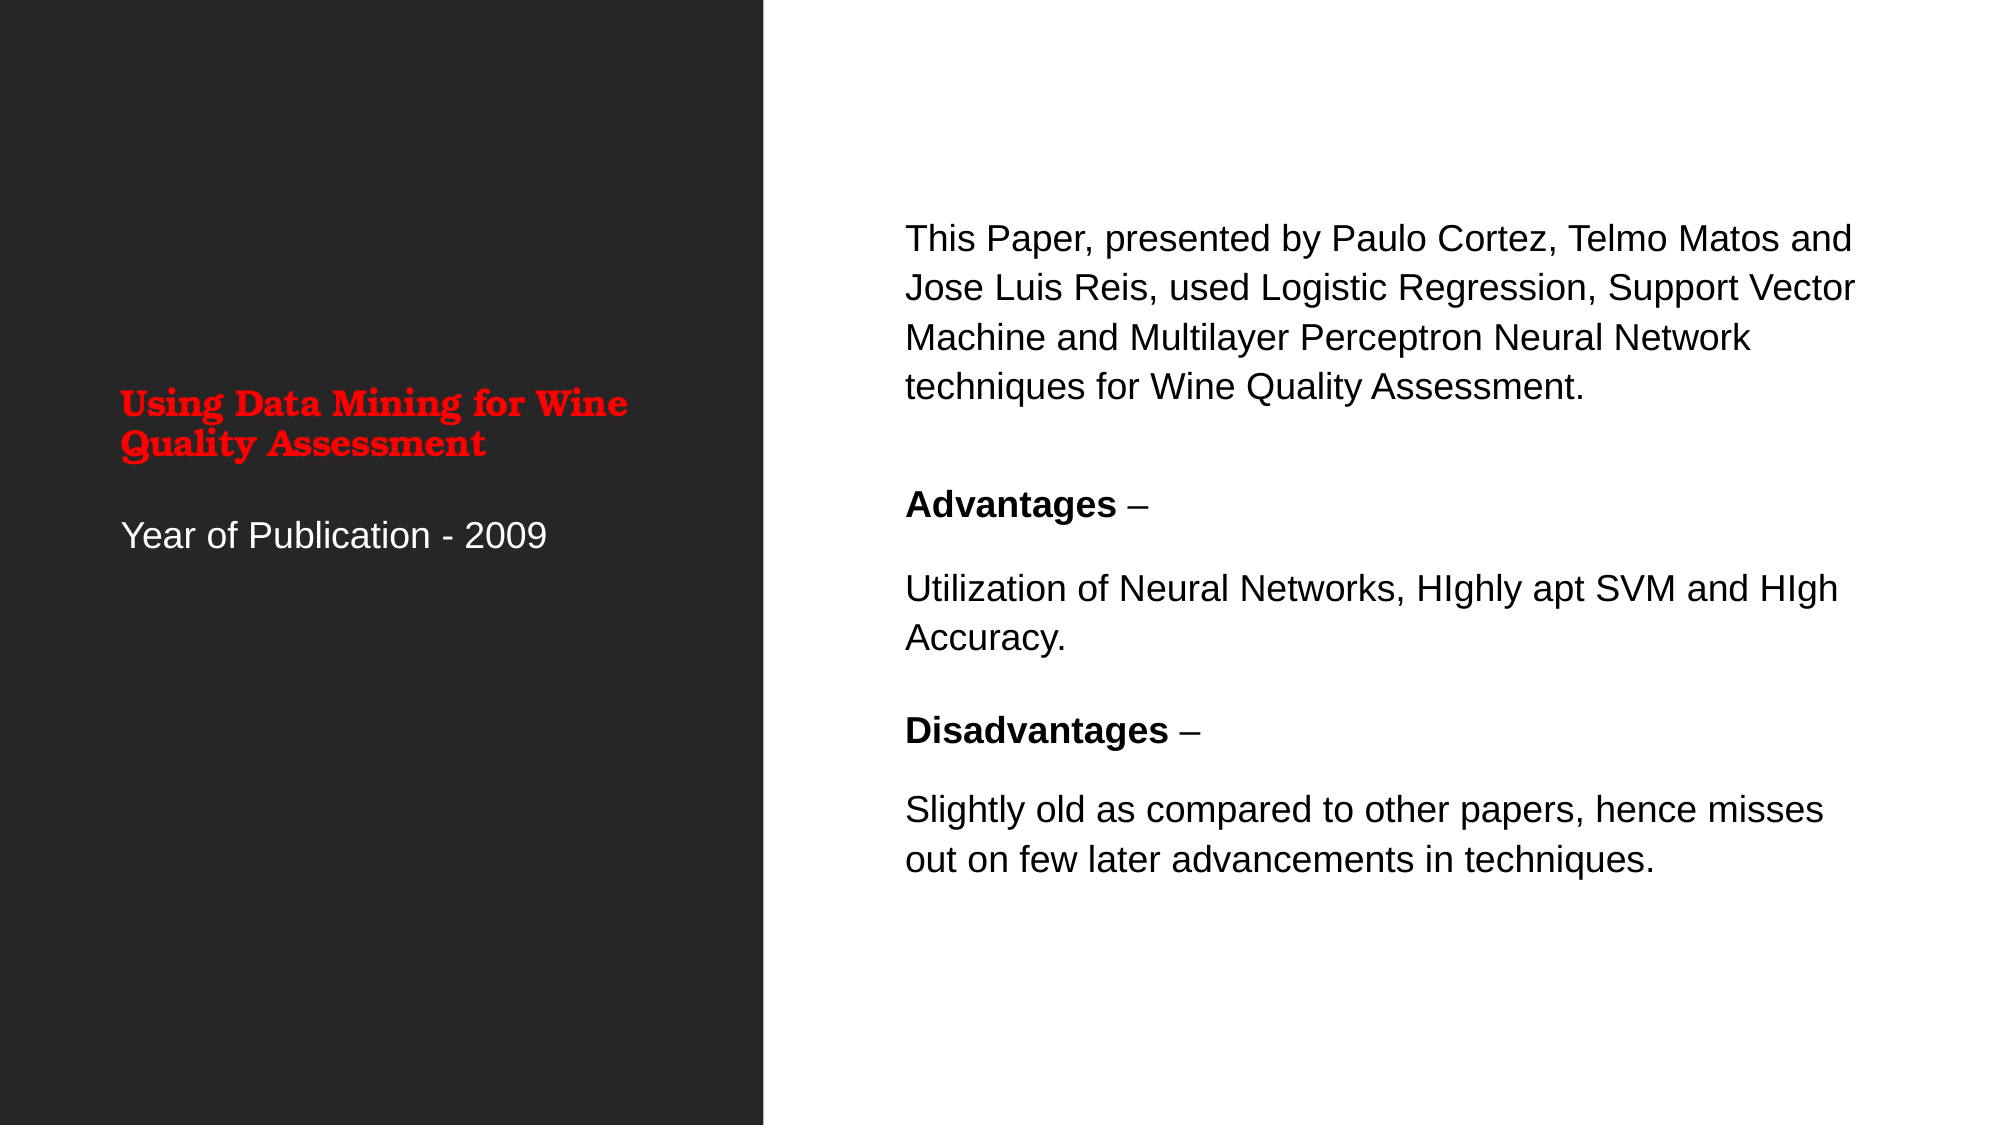

# Using Data Mining for Wine Quality Assessment
This Paper, presented by Paulo Cortez, Telmo Matos and Jose Luis Reis, used Logistic Regression, Support Vector Machine and Multilayer Perceptron Neural Network techniques for Wine Quality Assessment.
Advantages –
Utilization of Neural Networks, HIghly apt SVM and HIgh Accuracy.
Disadvantages –
Slightly old as compared to other papers, hence misses out on few later advancements in techniques.
Year of Publication - 2009